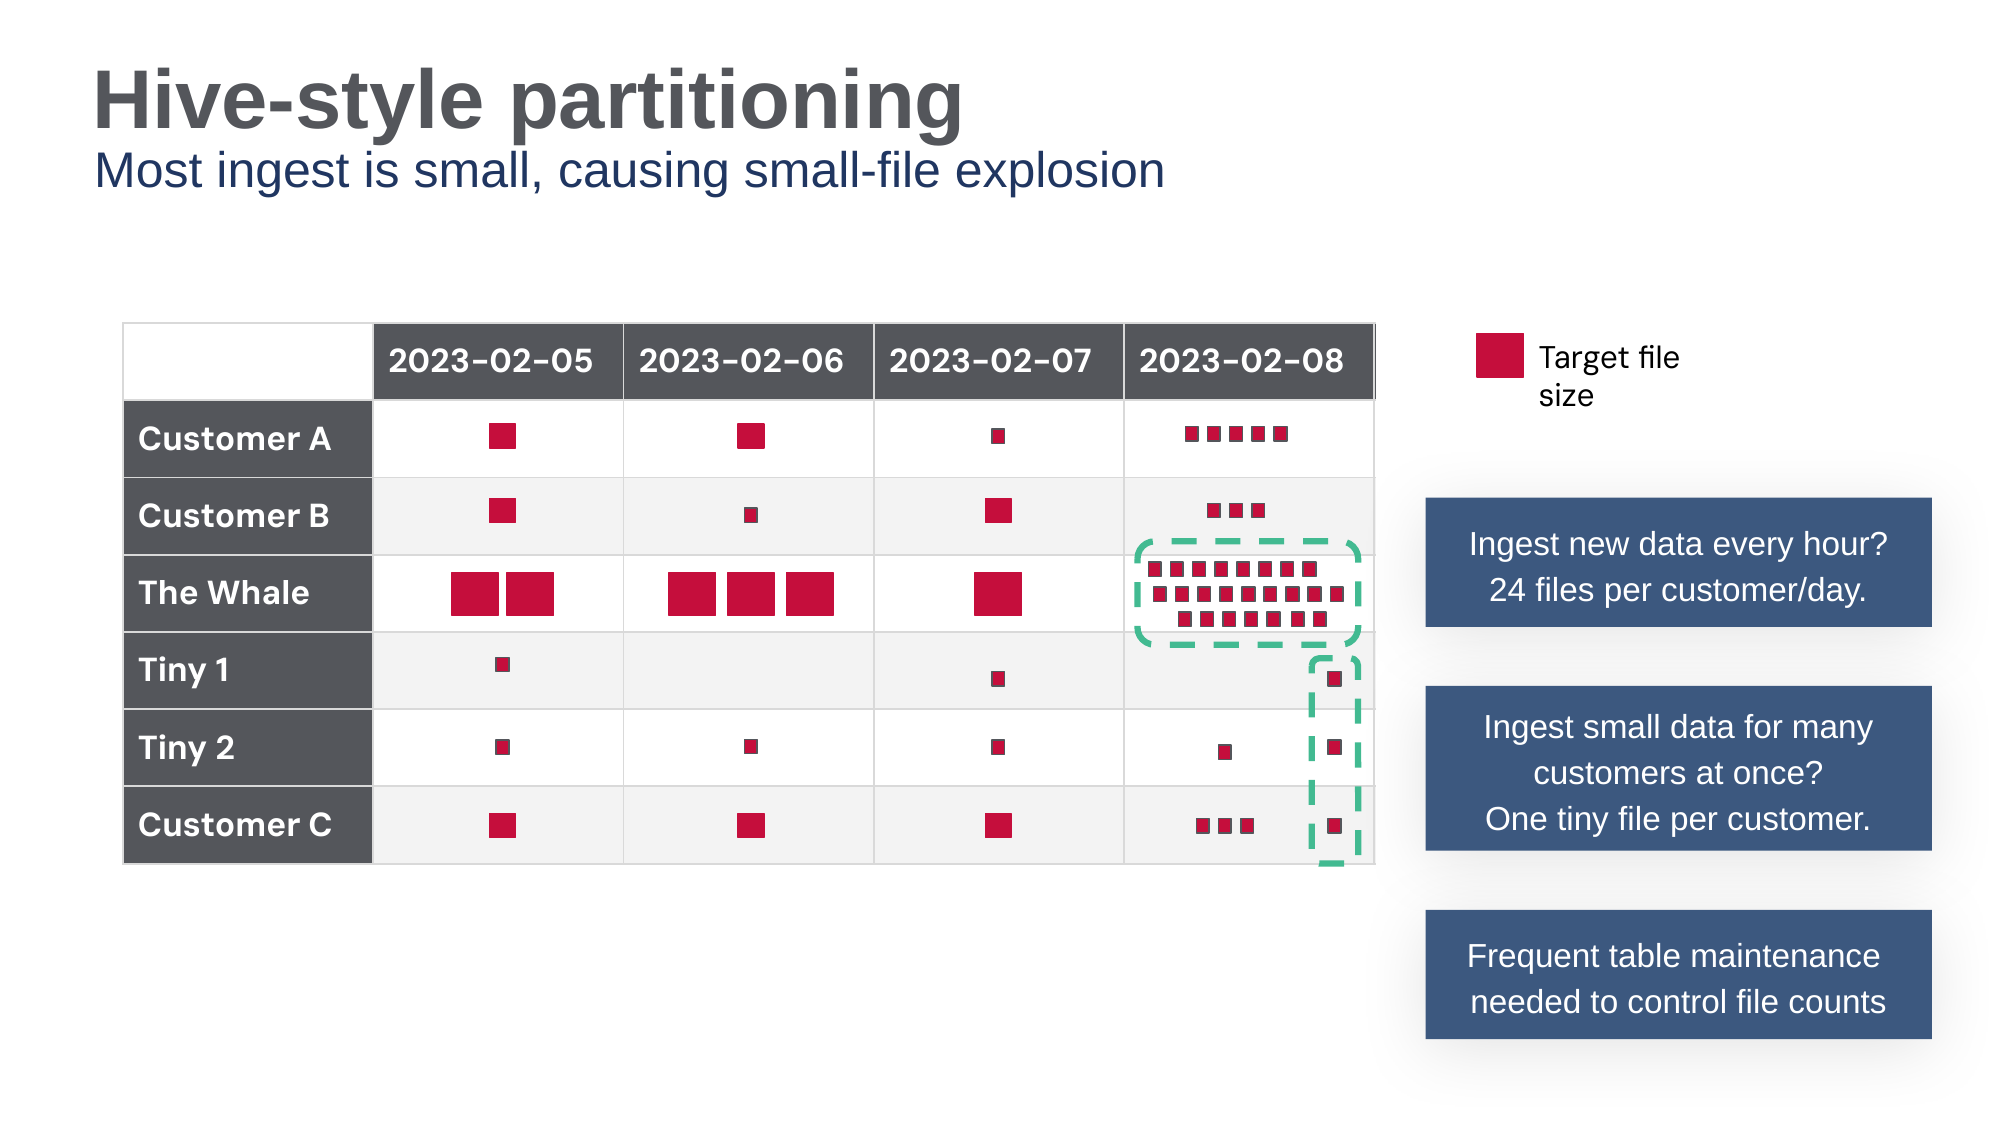

# Hive-style partitioning
Most ingest is small, causing small-file explosion

Target file size

|  | 2023-02-05 | 2023-02-06 | 2023-02-07 | 2023-02-08 |  |  |
| --- | --- | --- | --- | --- | --- | --- |
| Customer A |  |  |  |  |  |  |
| Customer B |  |  |  |  |  |  |
| The Whale |  |  |  |  |  |  |
| Tiny 1 |  |  |  |  |  |  |
| Tiny 2 |  |  |  |  |  |  |
| Customer C |  |  |  |  |  |  |

Ingest new data every hour?
24 files per customer/day.

Ingest small data for many customers at once?
One tiny file per customer.

Frequent table maintenance
needed to control file counts